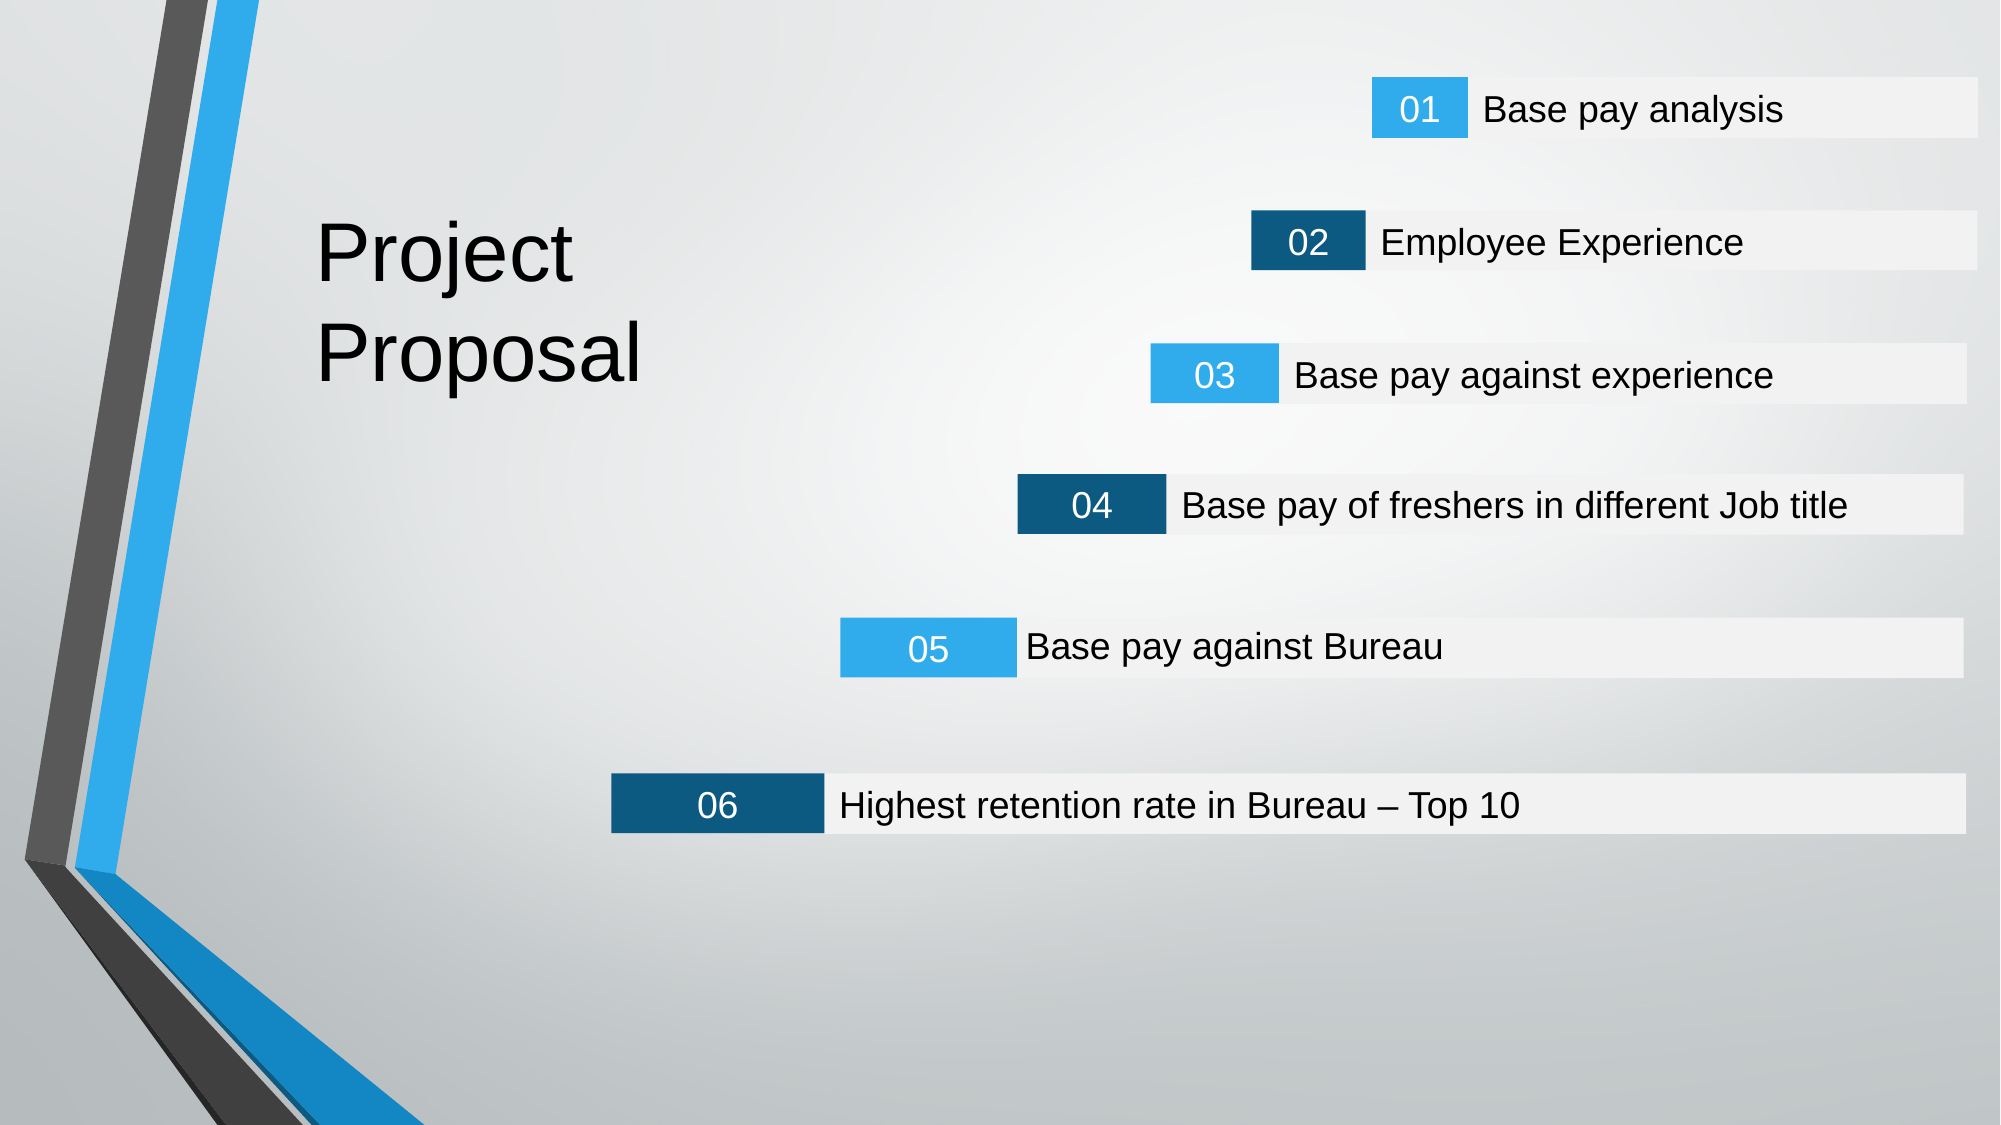

01
Base pay analysis
Project Proposal
02
Employee Experience
03
Base pay against experience
04

Base pay of freshers in different Job title

Base pay against Bureau
05

06

Highest retention rate in Bureau – Top 10